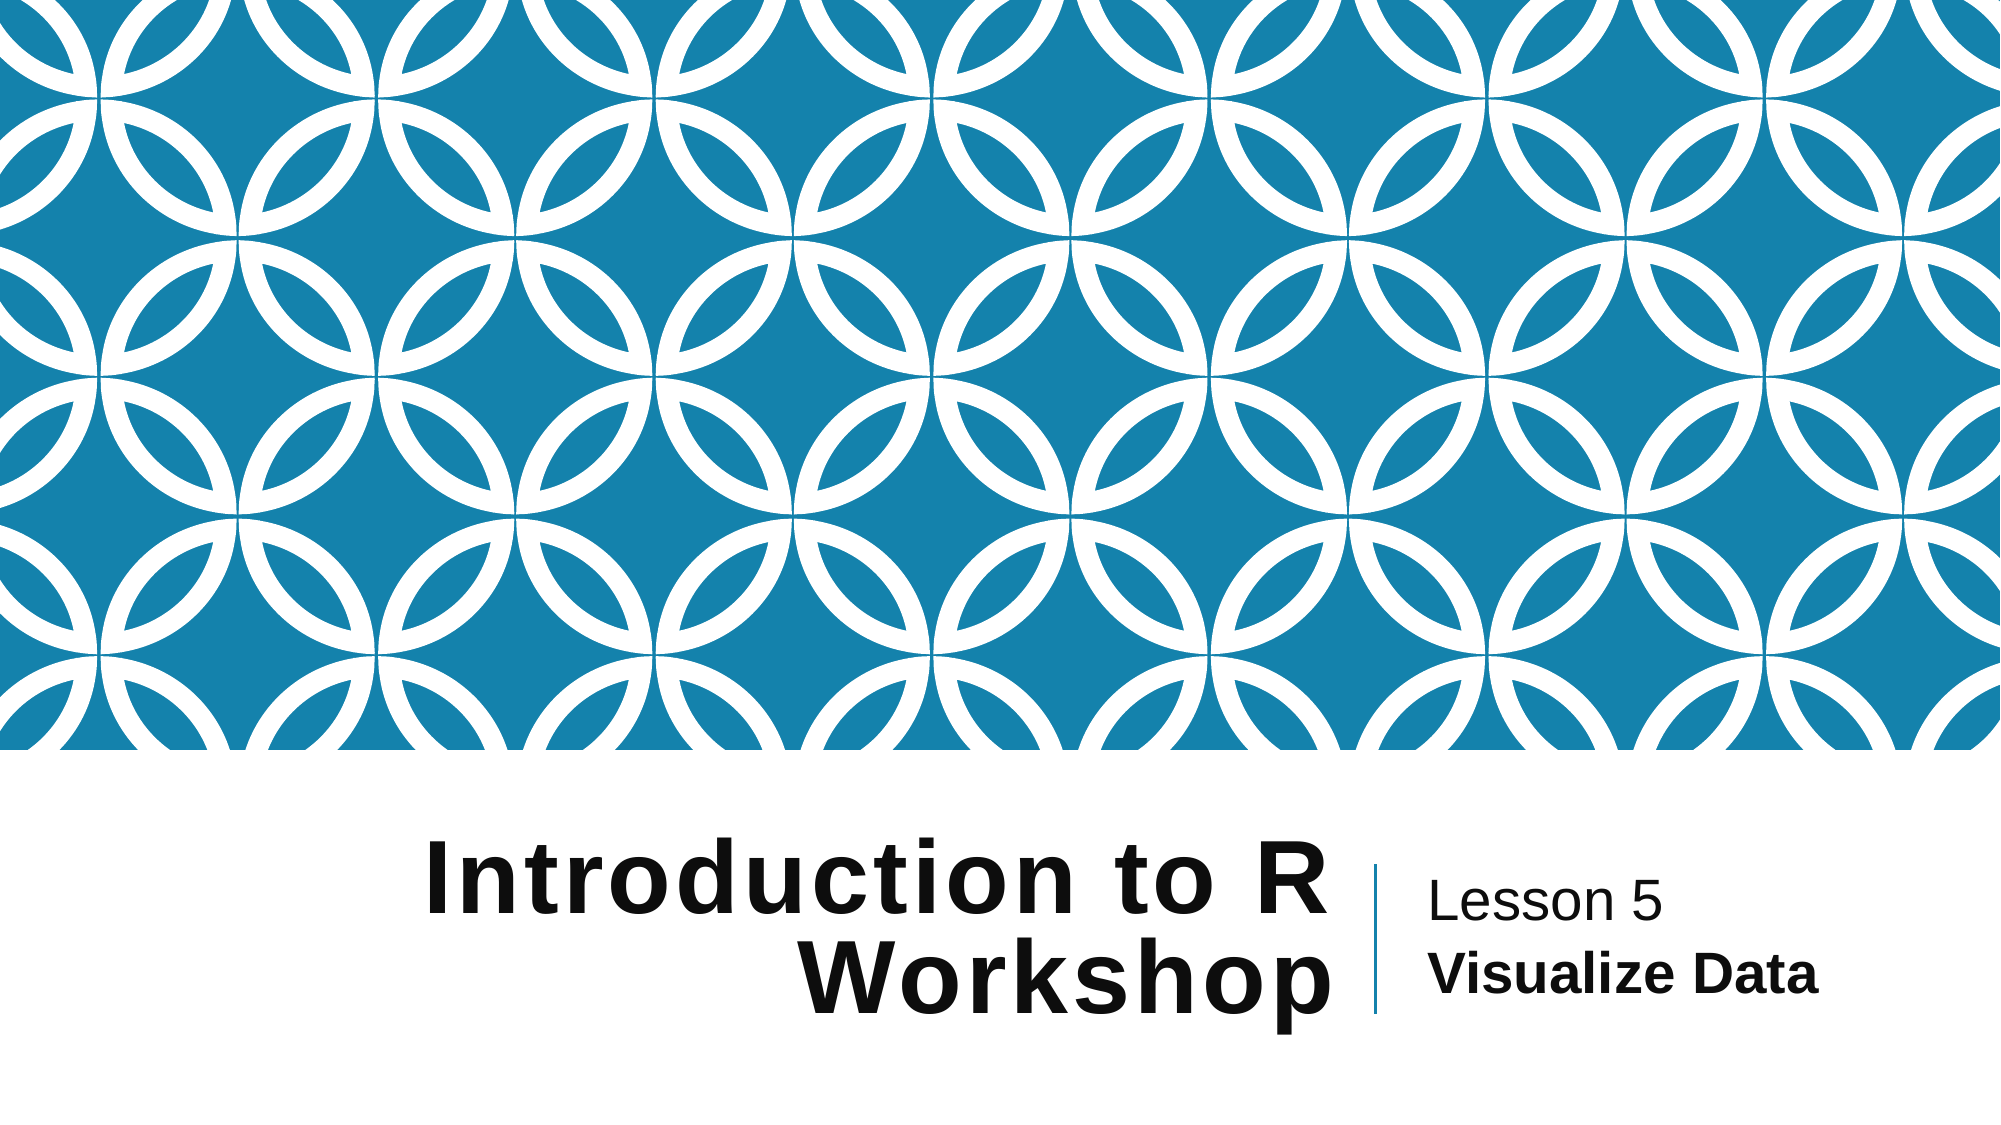

# Introduction to R Workshop
Lesson 5
Visualize Data